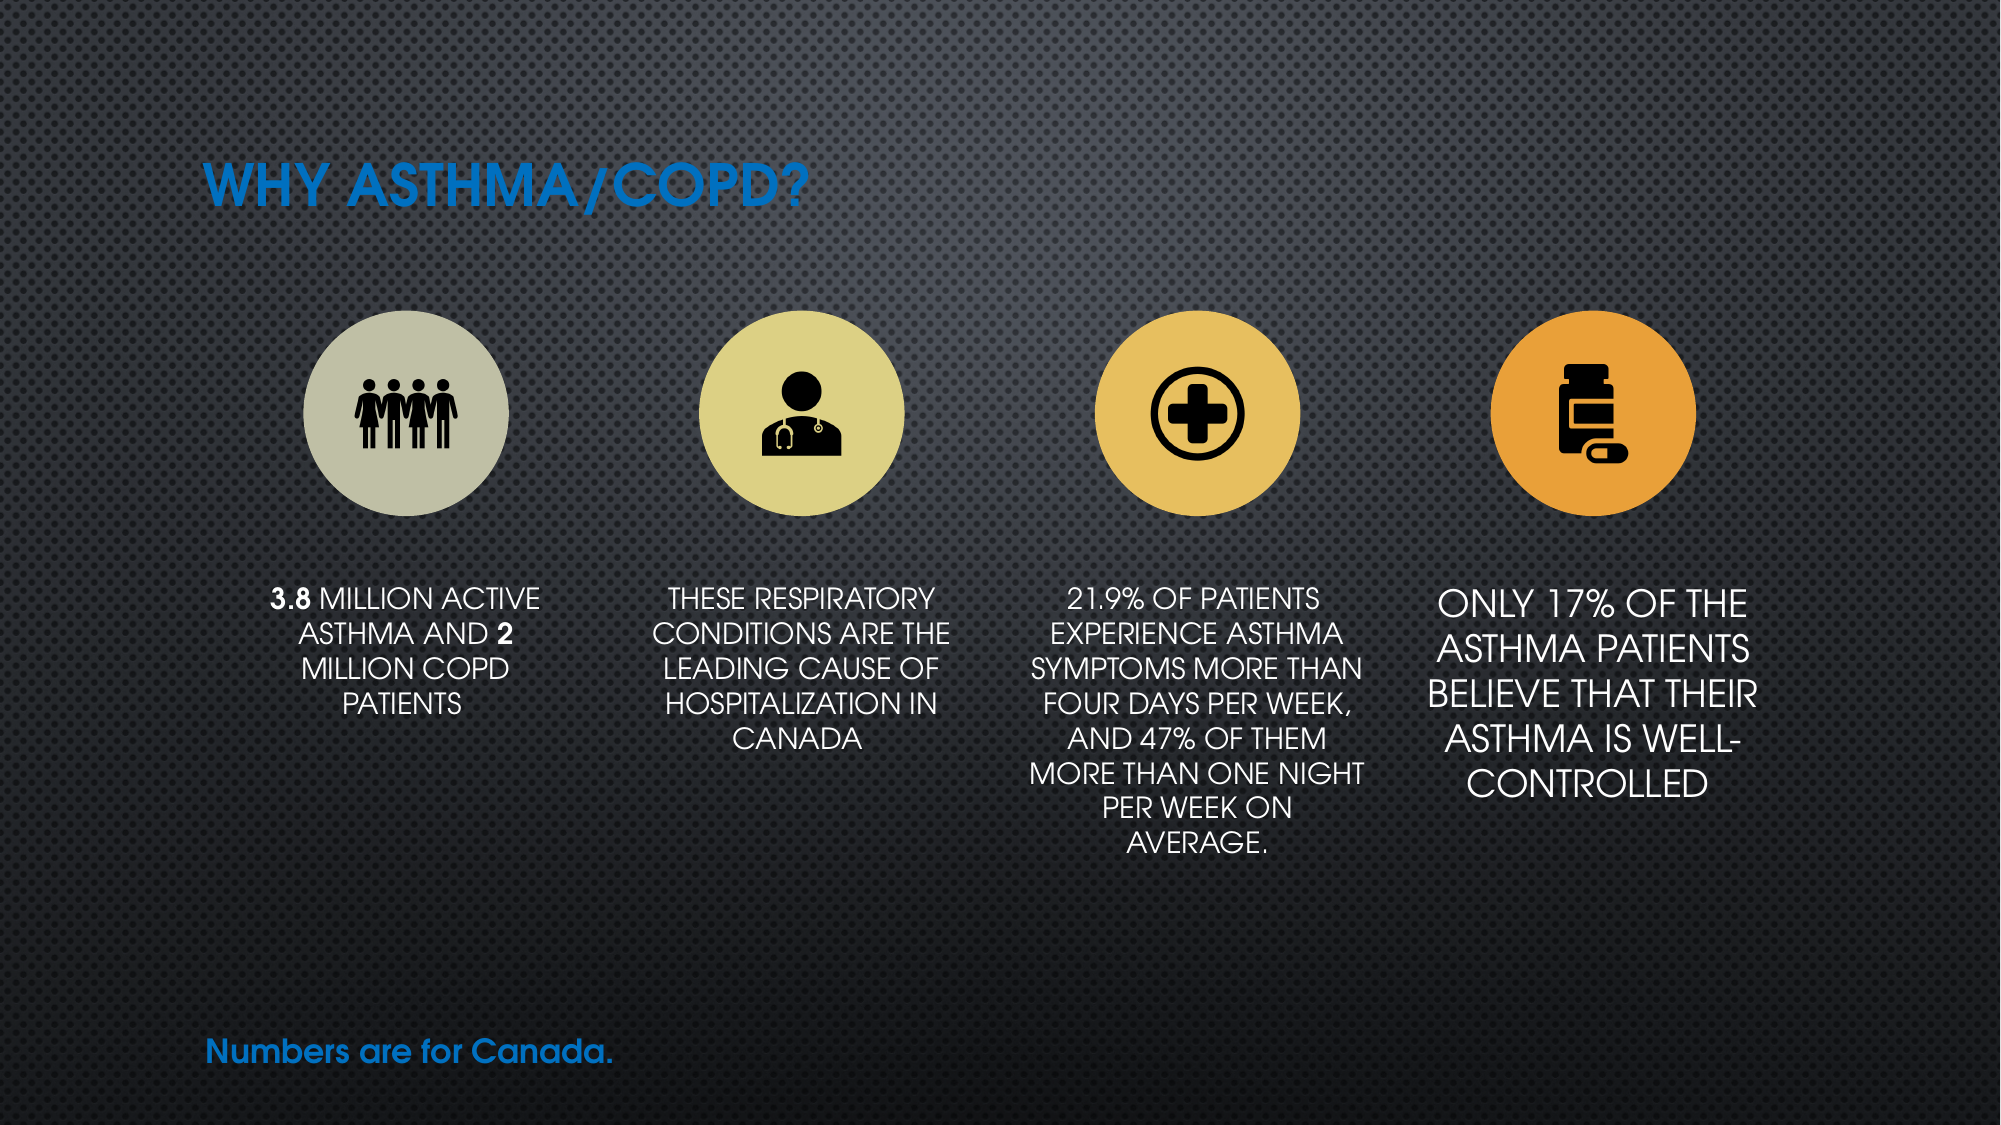

# Why asthma/copd?
3.8 million active asthma and 2 million COPD patients
these respiratory conditions are the leading cause of hospitalization in Canada
21.9% of patients  experience asthma symptoms more than four days per week, and 47% of them more than one night per week on average.
only 17% of the asthma patients believe that their asthma is well- controlled
Numbers are for Canada.